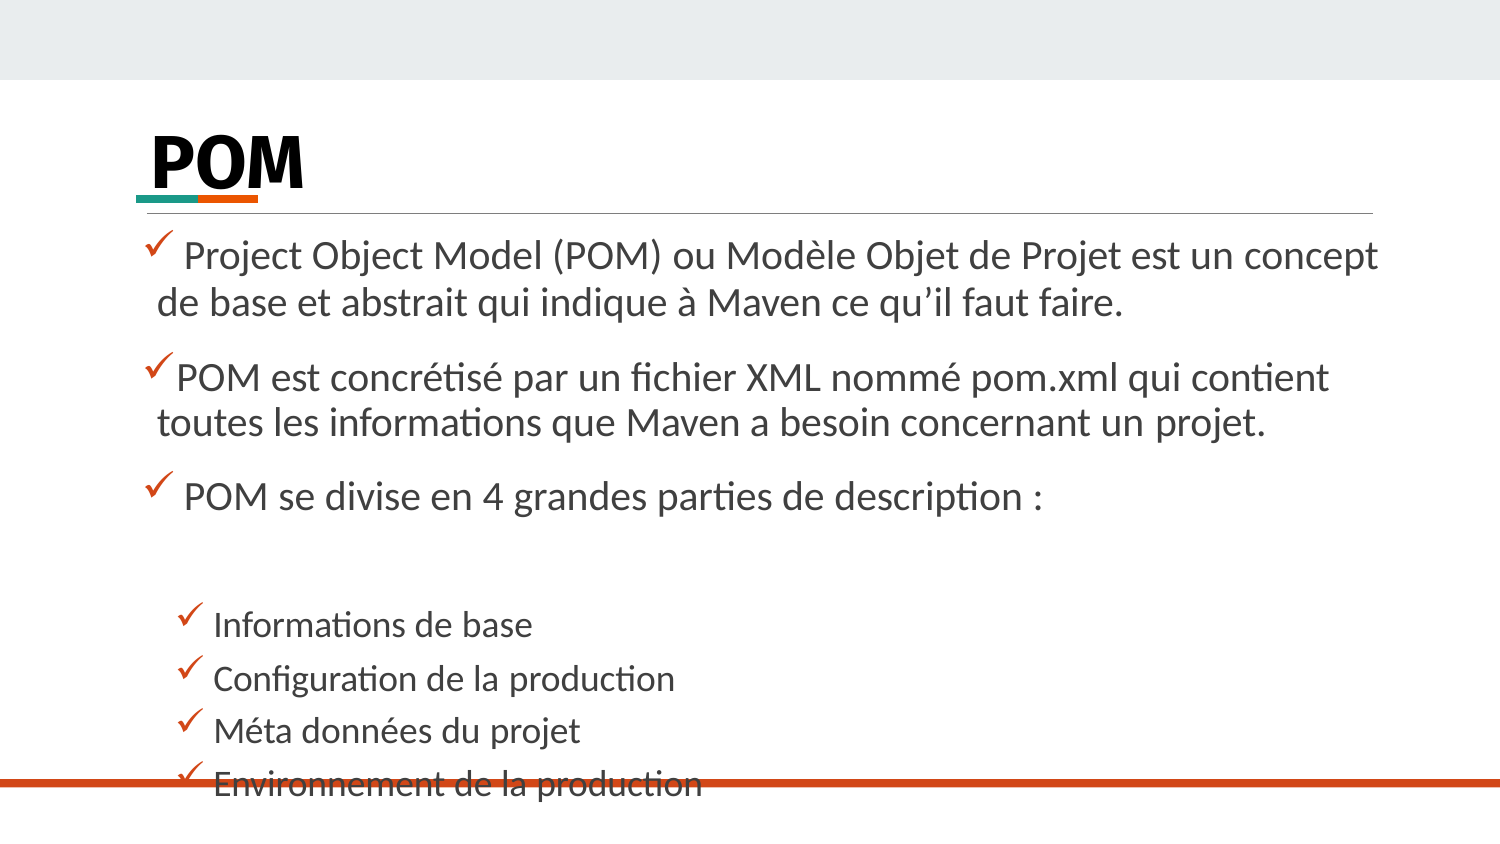

# POM

Project Object Model (POM) ou Modèle Objet de Projet est un concept
de base et abstrait qui indique à Maven ce qu’il faut faire.
POM est concrétisé par un fichier XML nommé pom.xml qui contient  toutes les informations que Maven a besoin concernant un projet.
POM se divise en 4 grandes parties de description :

Informations de base
Configuration de la production
Méta données du projet
Environnement de la production